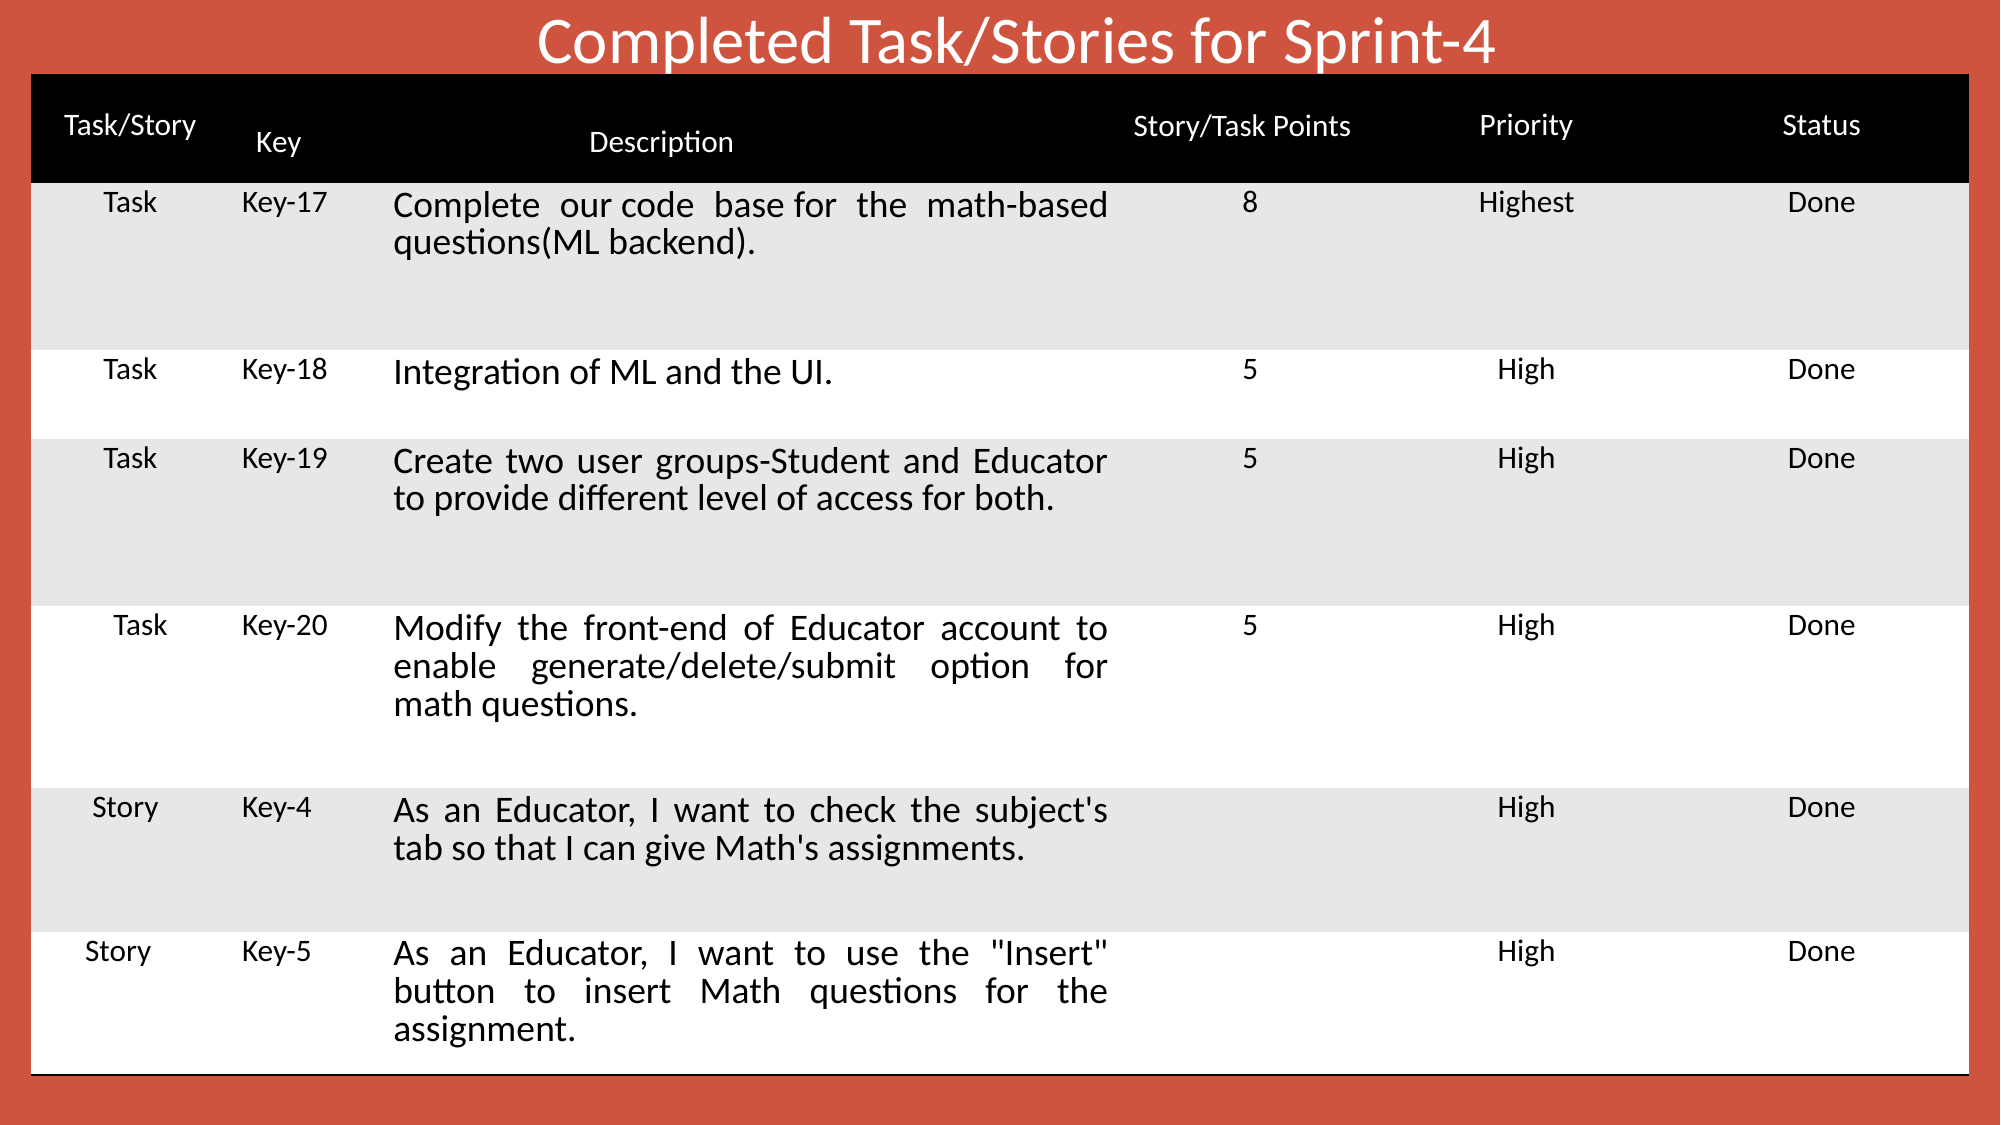

Completed Task/Stories for Sprint-4
| ​​ Task/Story​​ | Key​​ | Description | Story/Task Points​​ | ​​ Priority​​ | Status |
| --- | --- | --- | --- | --- | --- |
| Task | Key-17 | Complete our code base for the math-based questions(ML backend). | 8 | Highest | Done |
| Task | Key-18 | Integration of ML and the UI. | 5 | High | Done |
| Task | Key-19 | Create two user groups-Student and Educator to provide different level of access for both. | 5 | High | Done |
| Task | Key-20 | Modify the front-end of Educator account to enable generate/delete/submit option for math questions. | 5 | High | Done |
| Story | Key-4 | As an Educator, I want to check the subject's tab so that I can give Math's assignments. |  | High | Done |
| Story | Key-5 | As an Educator, I want to use the "Insert" button to insert Math questions for the assignment. |  | High | Done |